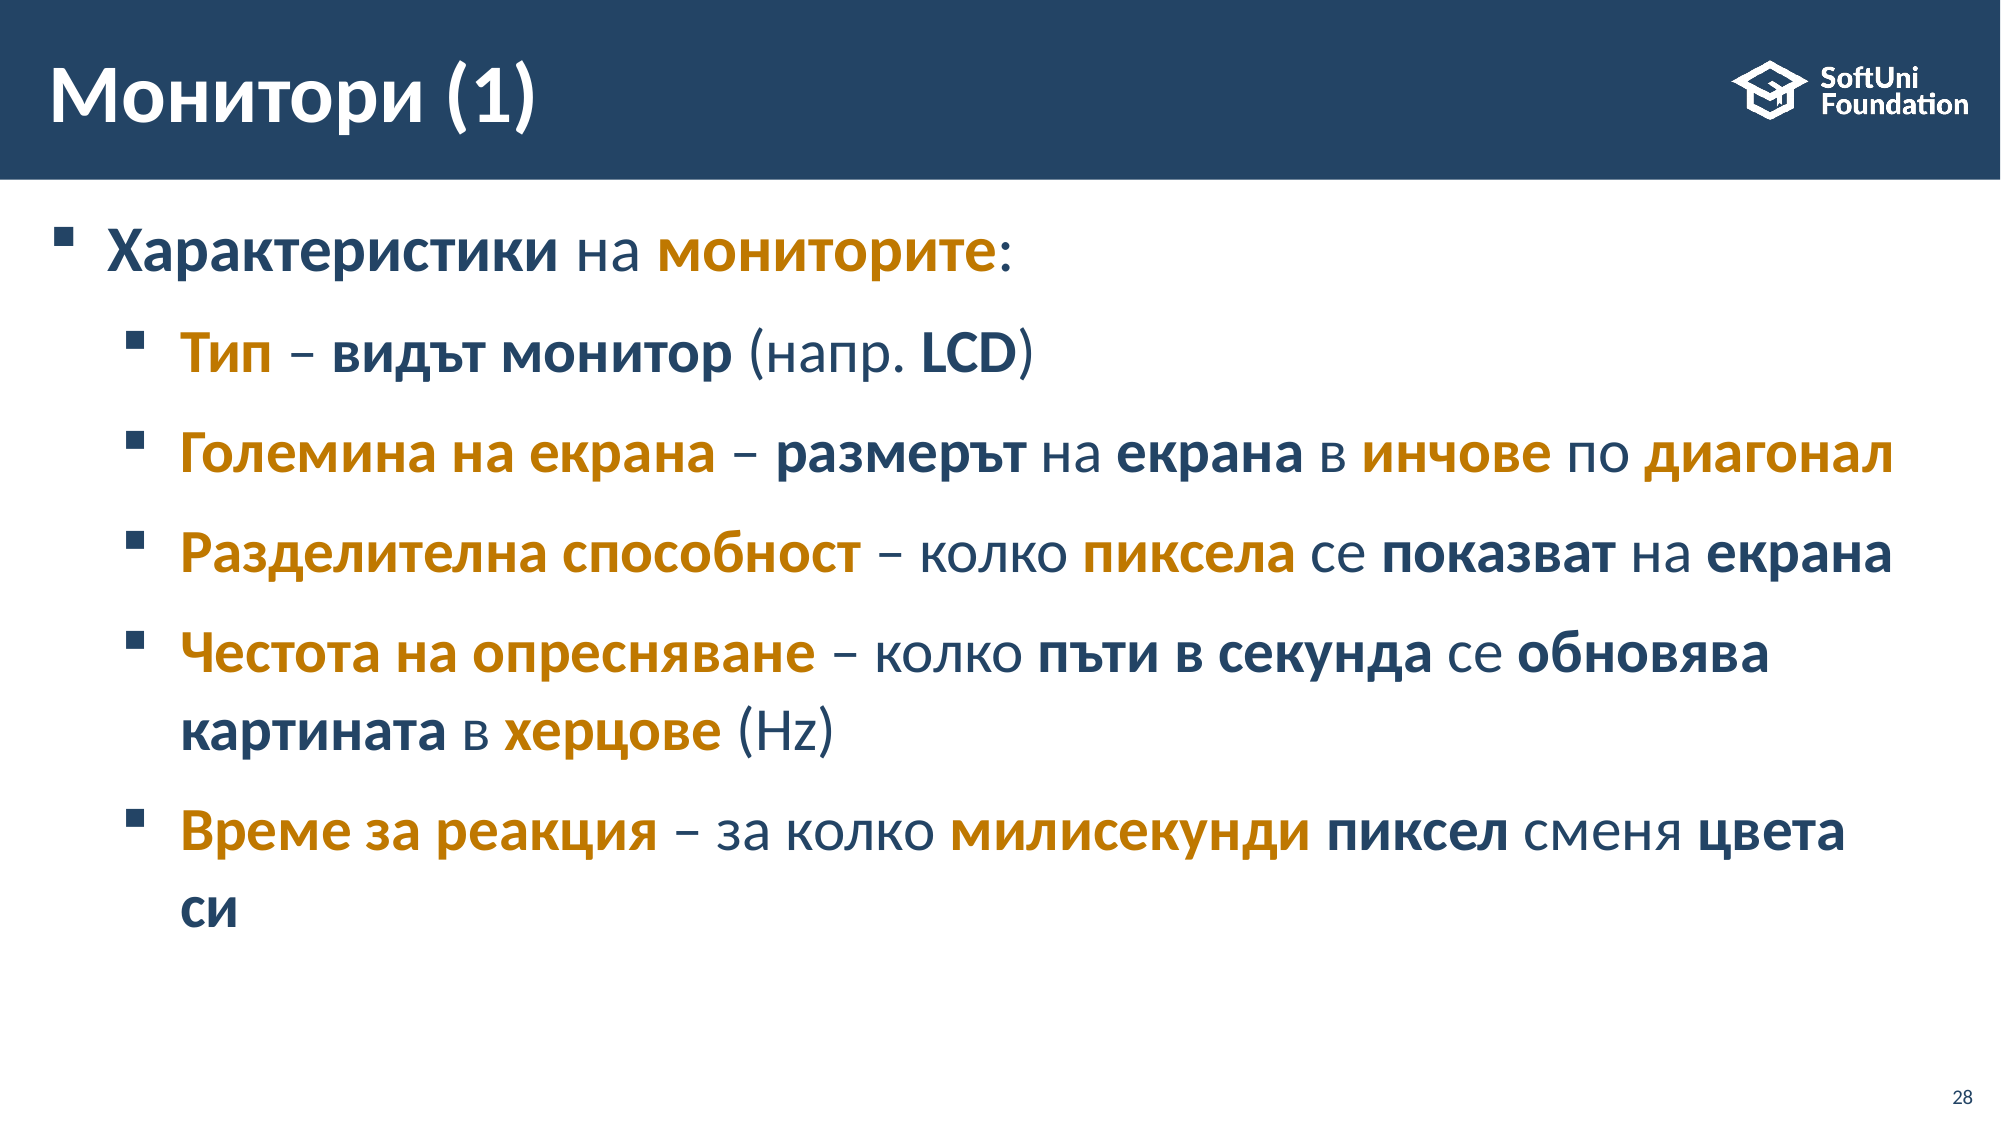

# Монитори (1)
Характеристики на мониторите:
Тип – видът монитор (напр. LCD)
Големина на екрана – размерът на екрана в инчове по диагонал
Разделителна способност – колко пиксела се показват на екрана
Честота на опресняване – колко пъти в секунда се обновява картината в херцове (Hz)
Време за реакция – за колко милисекунди пиксел сменя цвета си
28